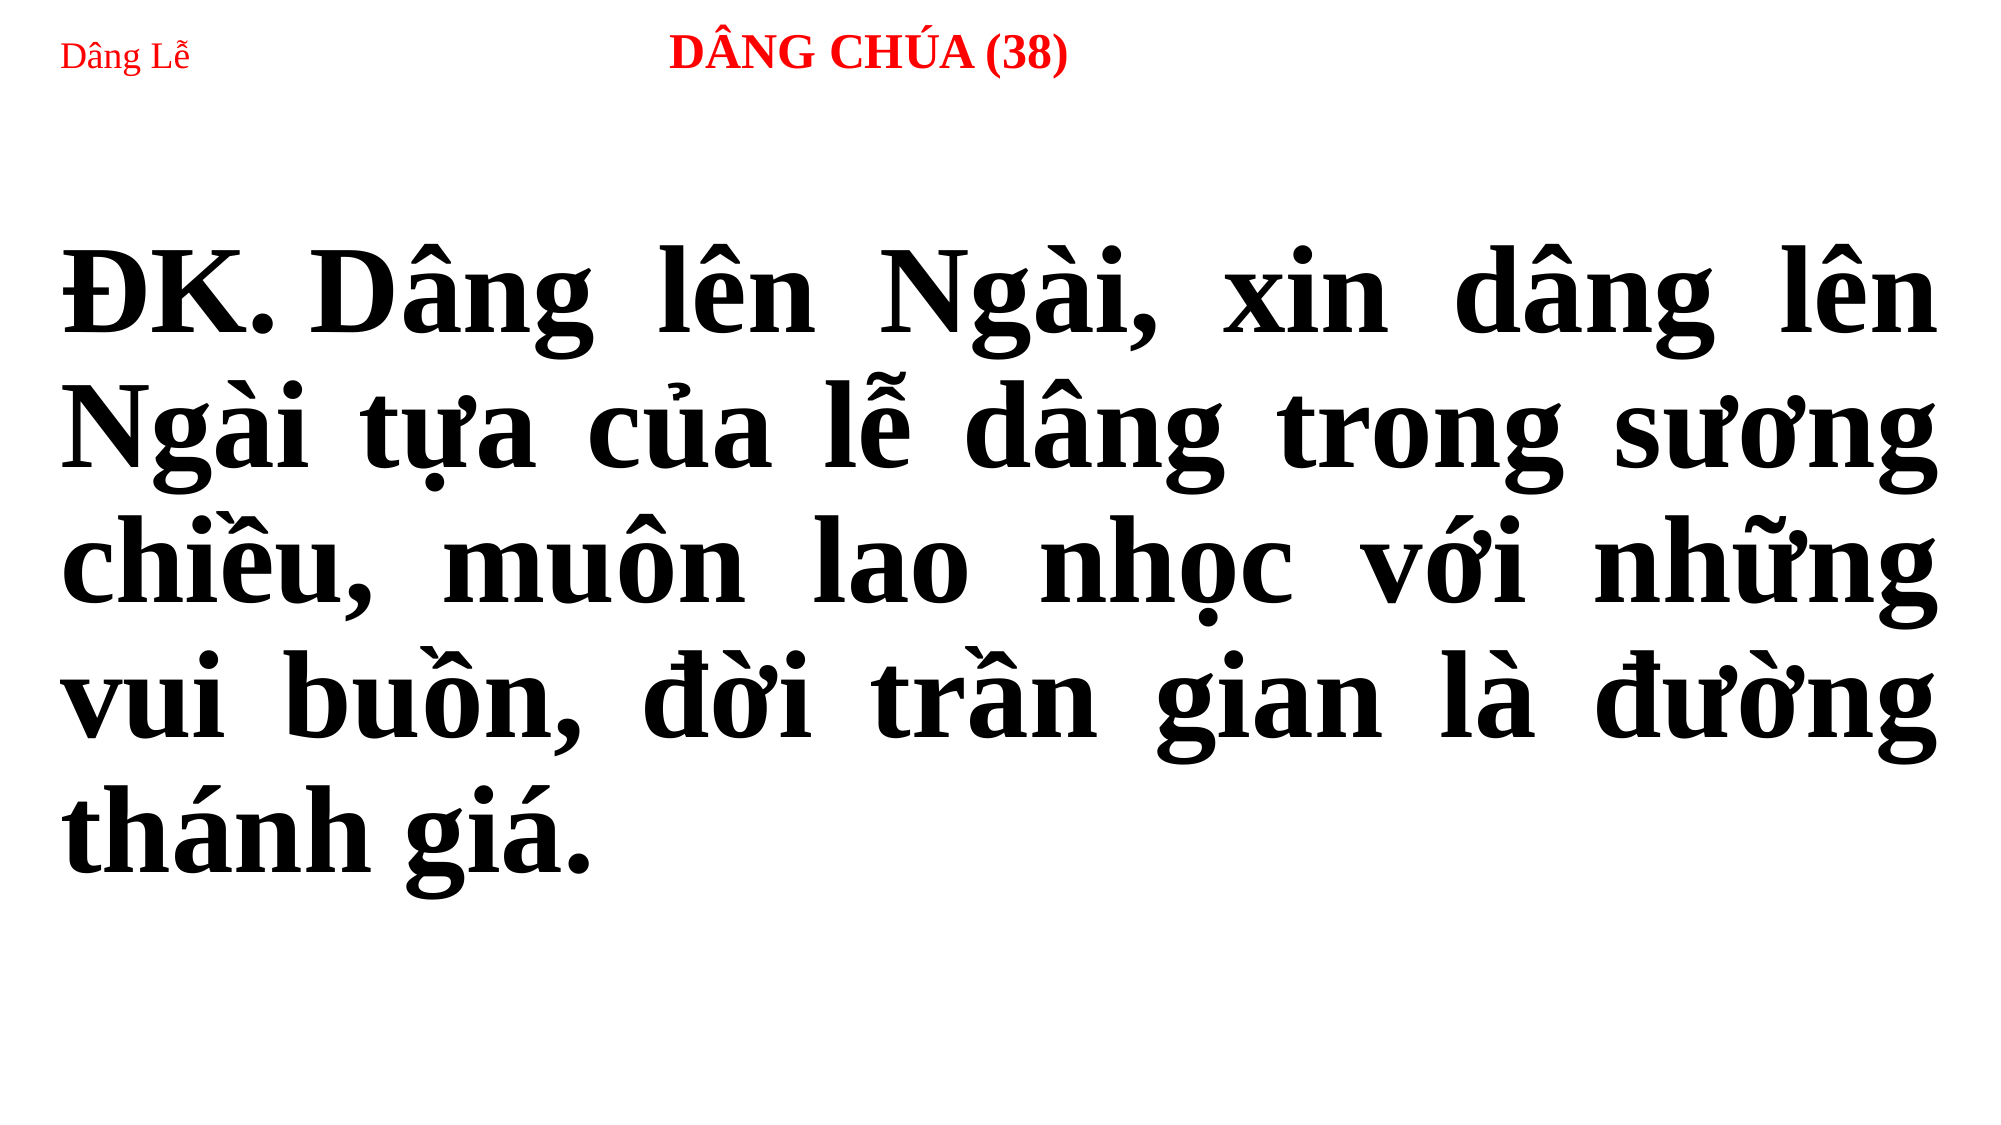

# Dâng Lễ                                   	 DÂNG CHÚA (38)
ĐK. Dâng lên Ngài, xin dâng lên Ngài tựa của lễ dâng trong sương chiều, muôn lao nhọc với những vui buồn, đời trần gian là đường thánh giá.